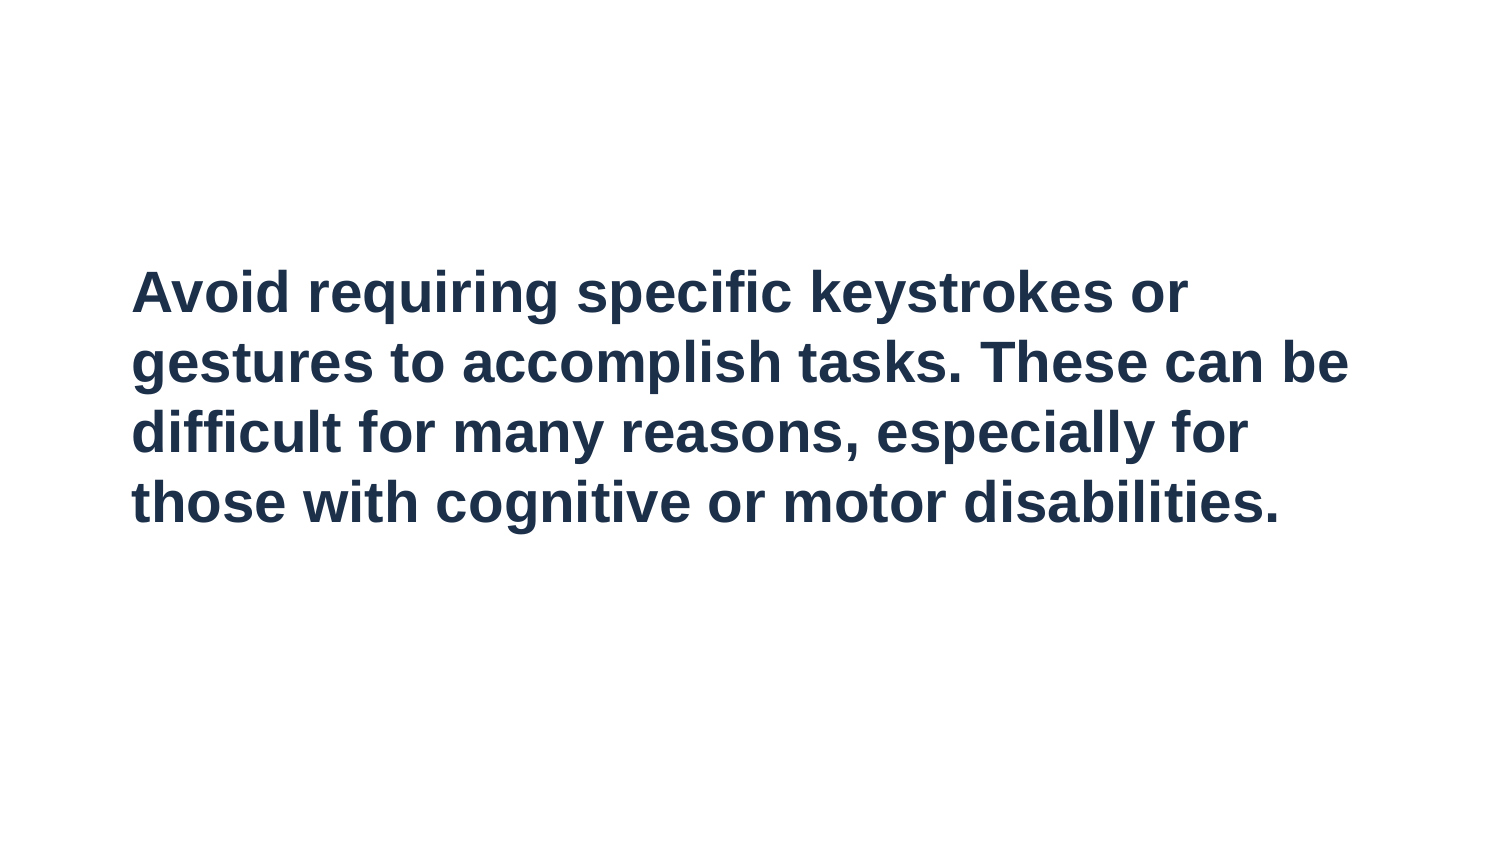

# Avoid requiring specific keystrokes or gestures to accomplish tasks. These can be difficult for many reasons, especially for those with cognitive or motor disabilities.